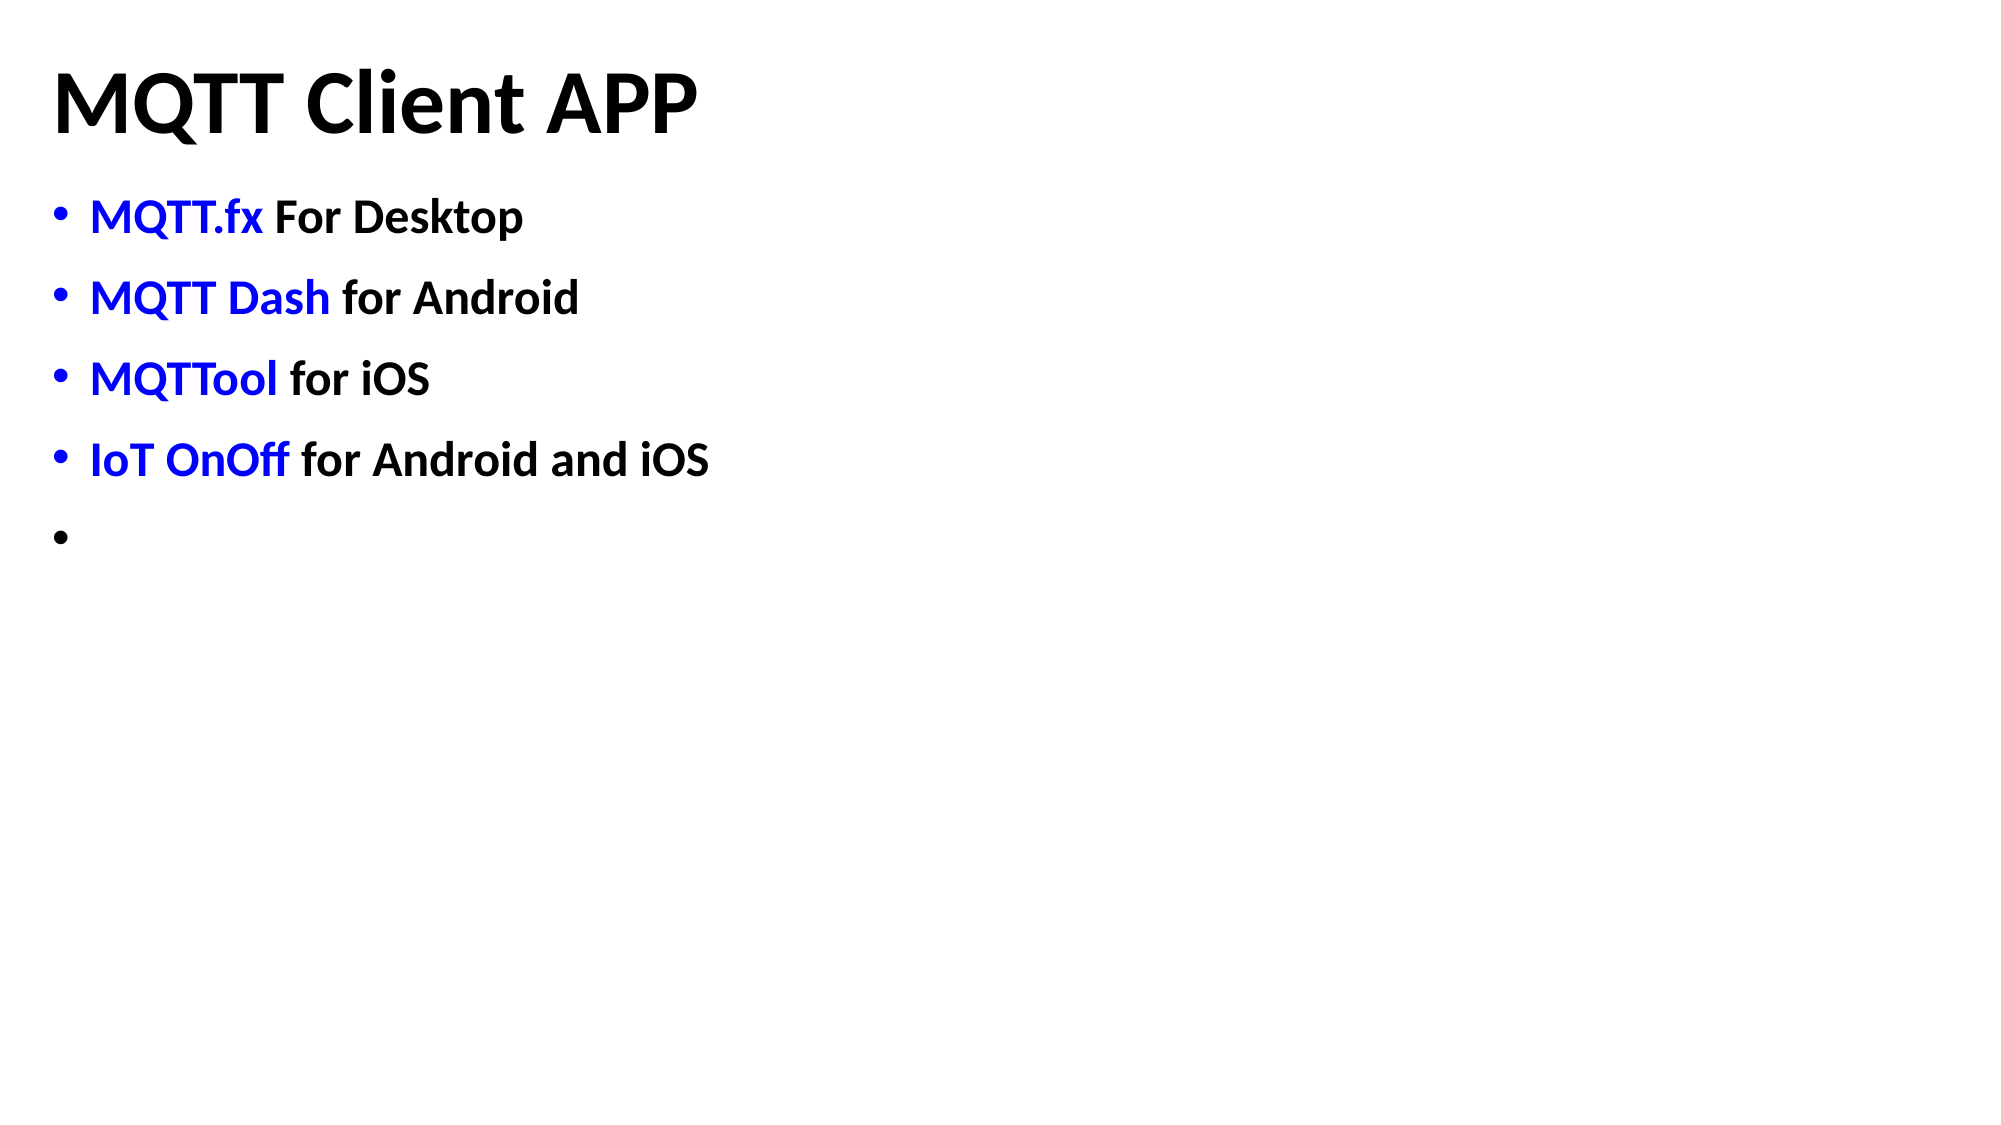

# MQTT Client APP
MQTT.fx For Desktop
MQTT Dash for Android
MQTTool for iOS
IoT OnOff for Android and iOS